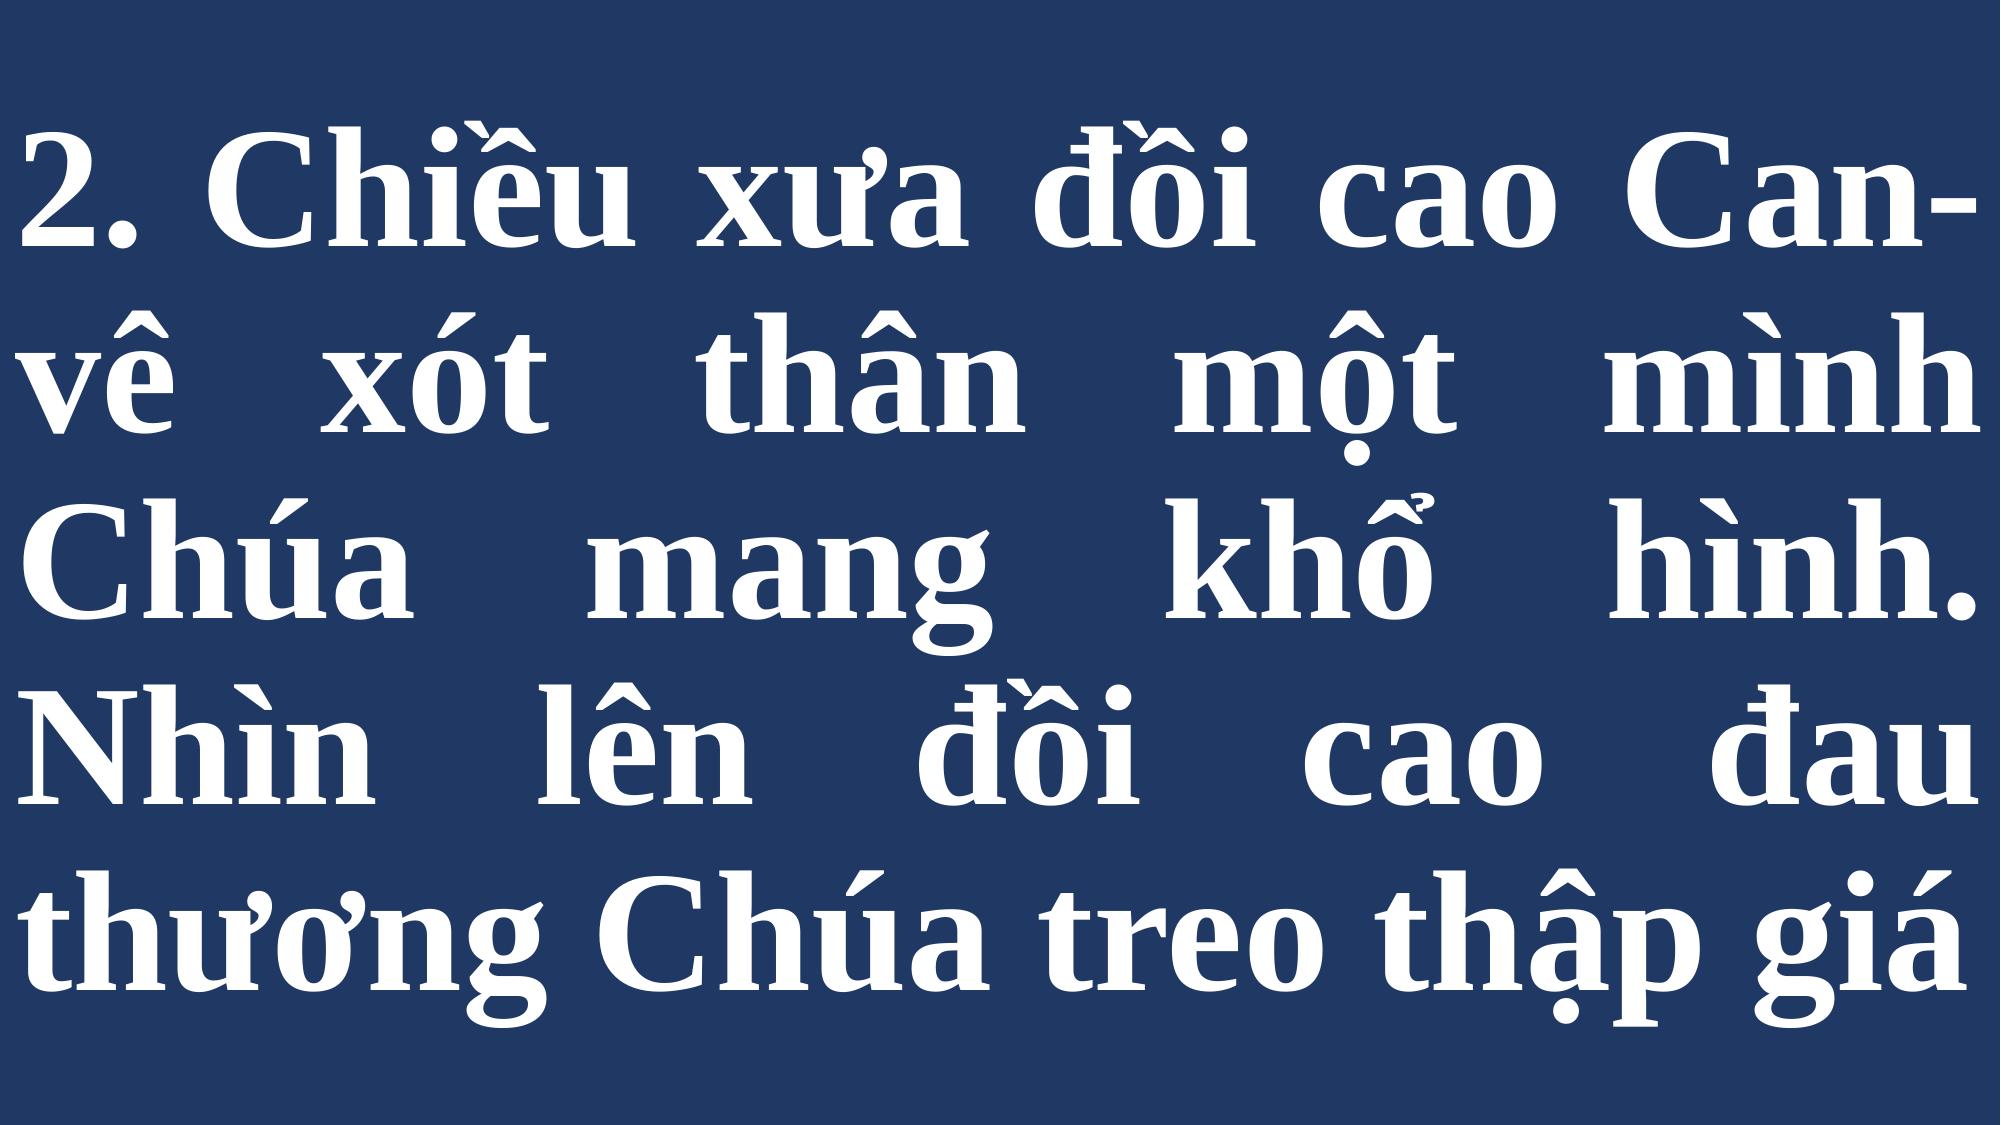

# 2. Chiều xưa đồi cao Can-vê xót thân một mình Chúa mang khổ hình. Nhìn lên đồi cao đau thương Chúa treo thập giá